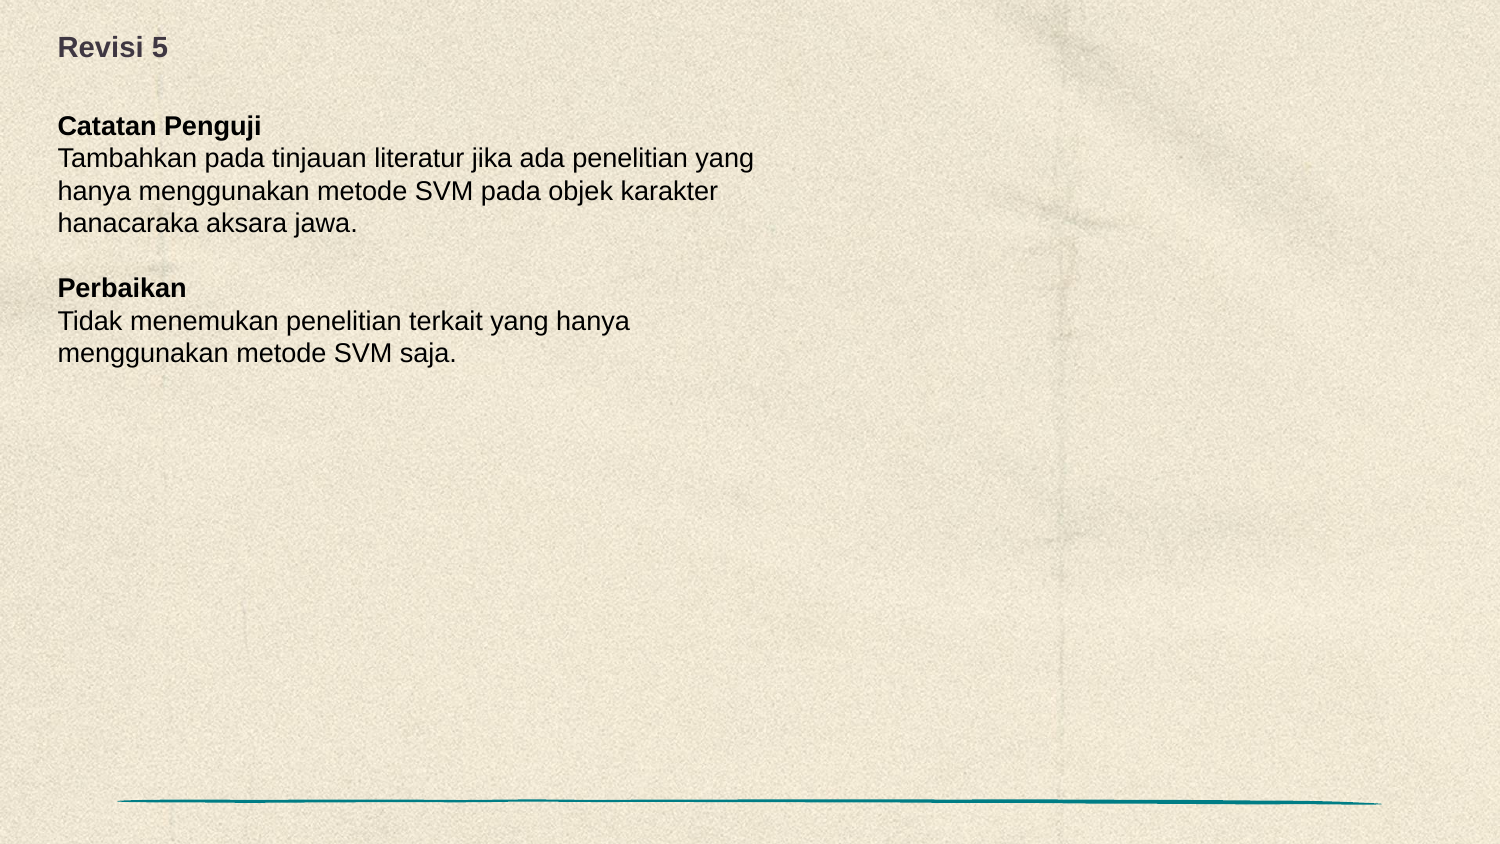

# Revisi 5
Catatan Penguji
Tambahkan pada tinjauan literatur jika ada penelitian yang hanya menggunakan metode SVM pada objek karakter hanacaraka aksara jawa.

Perbaikan
Tidak menemukan penelitian terkait yang hanya menggunakan metode SVM saja.